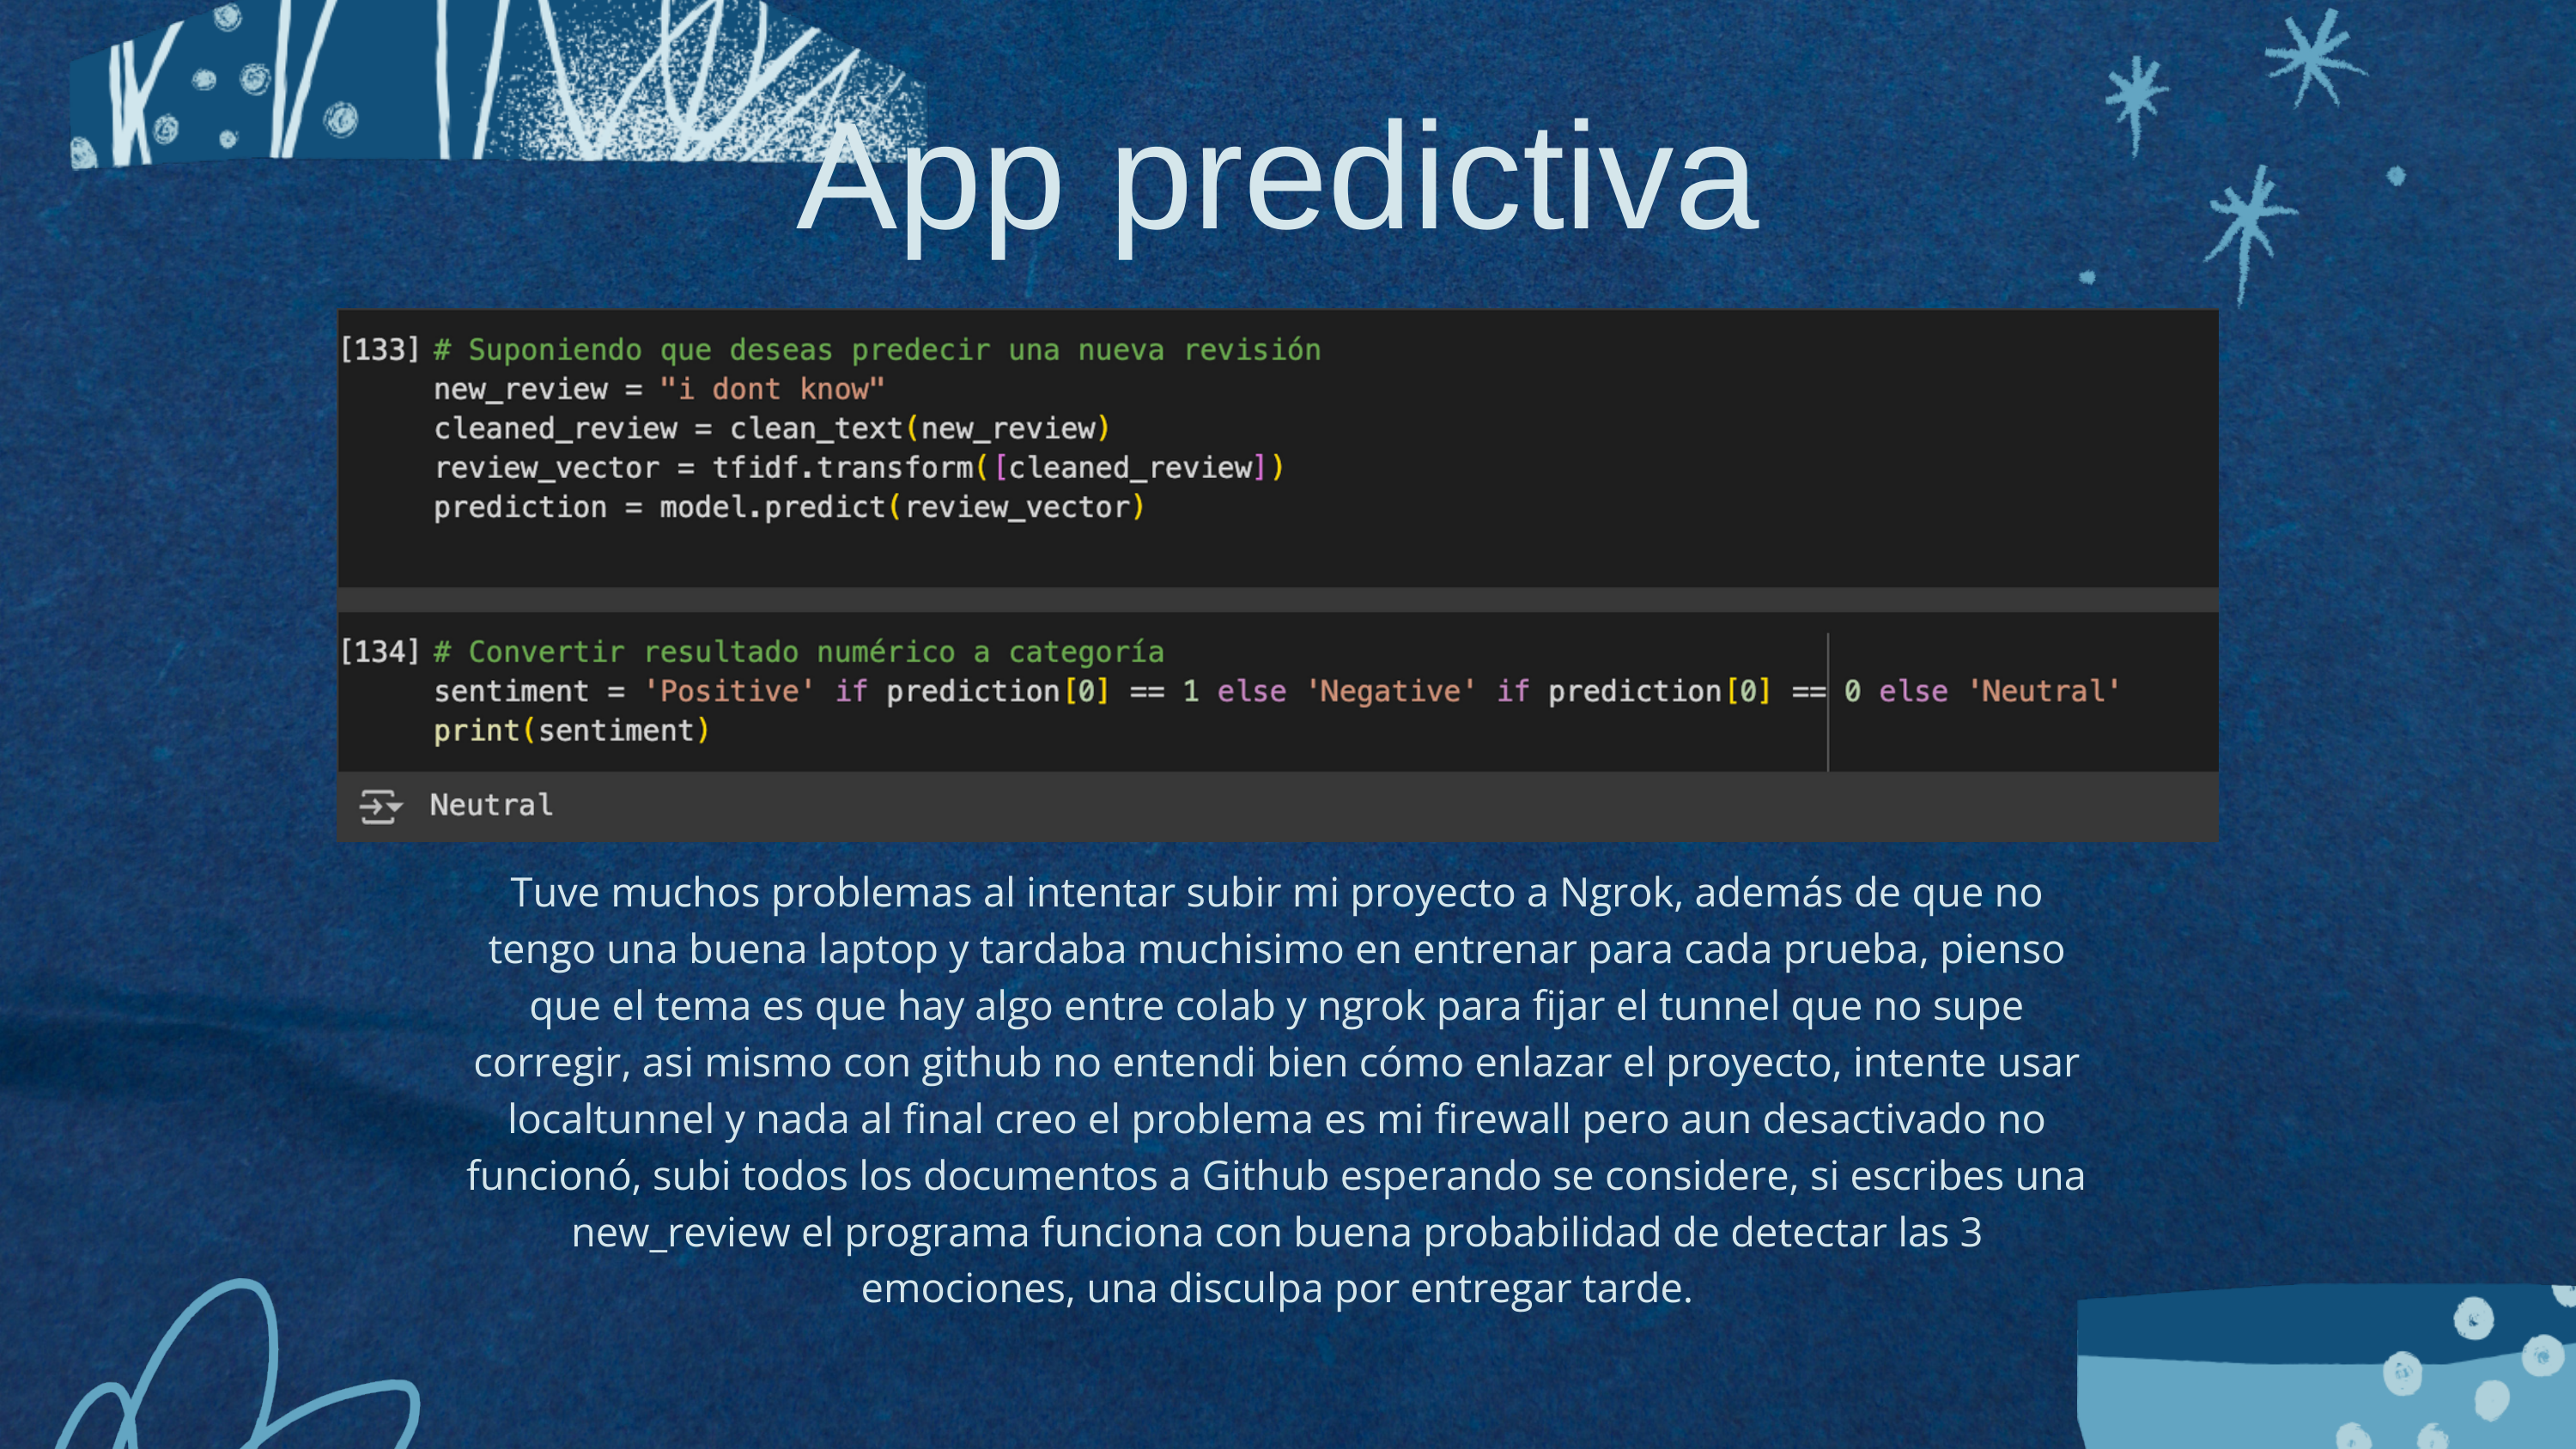

App predictiva

Tuve muchos problemas al intentar subir mi proyecto a Ngrok, además de que no tengo una buena laptop y tardaba muchisimo en entrenar para cada prueba, pienso que el tema es que hay algo entre colab y ngrok para fijar el tunnel que no supe corregir, asi mismo con github no entendi bien cómo enlazar el proyecto, intente usar localtunnel y nada al final creo el problema es mi firewall pero aun desactivado no funcionó, subi todos los documentos a Github esperando se considere, si escribes una new_review el programa funciona con buena probabilidad de detectar las 3 emociones, una disculpa por entregar tarde.